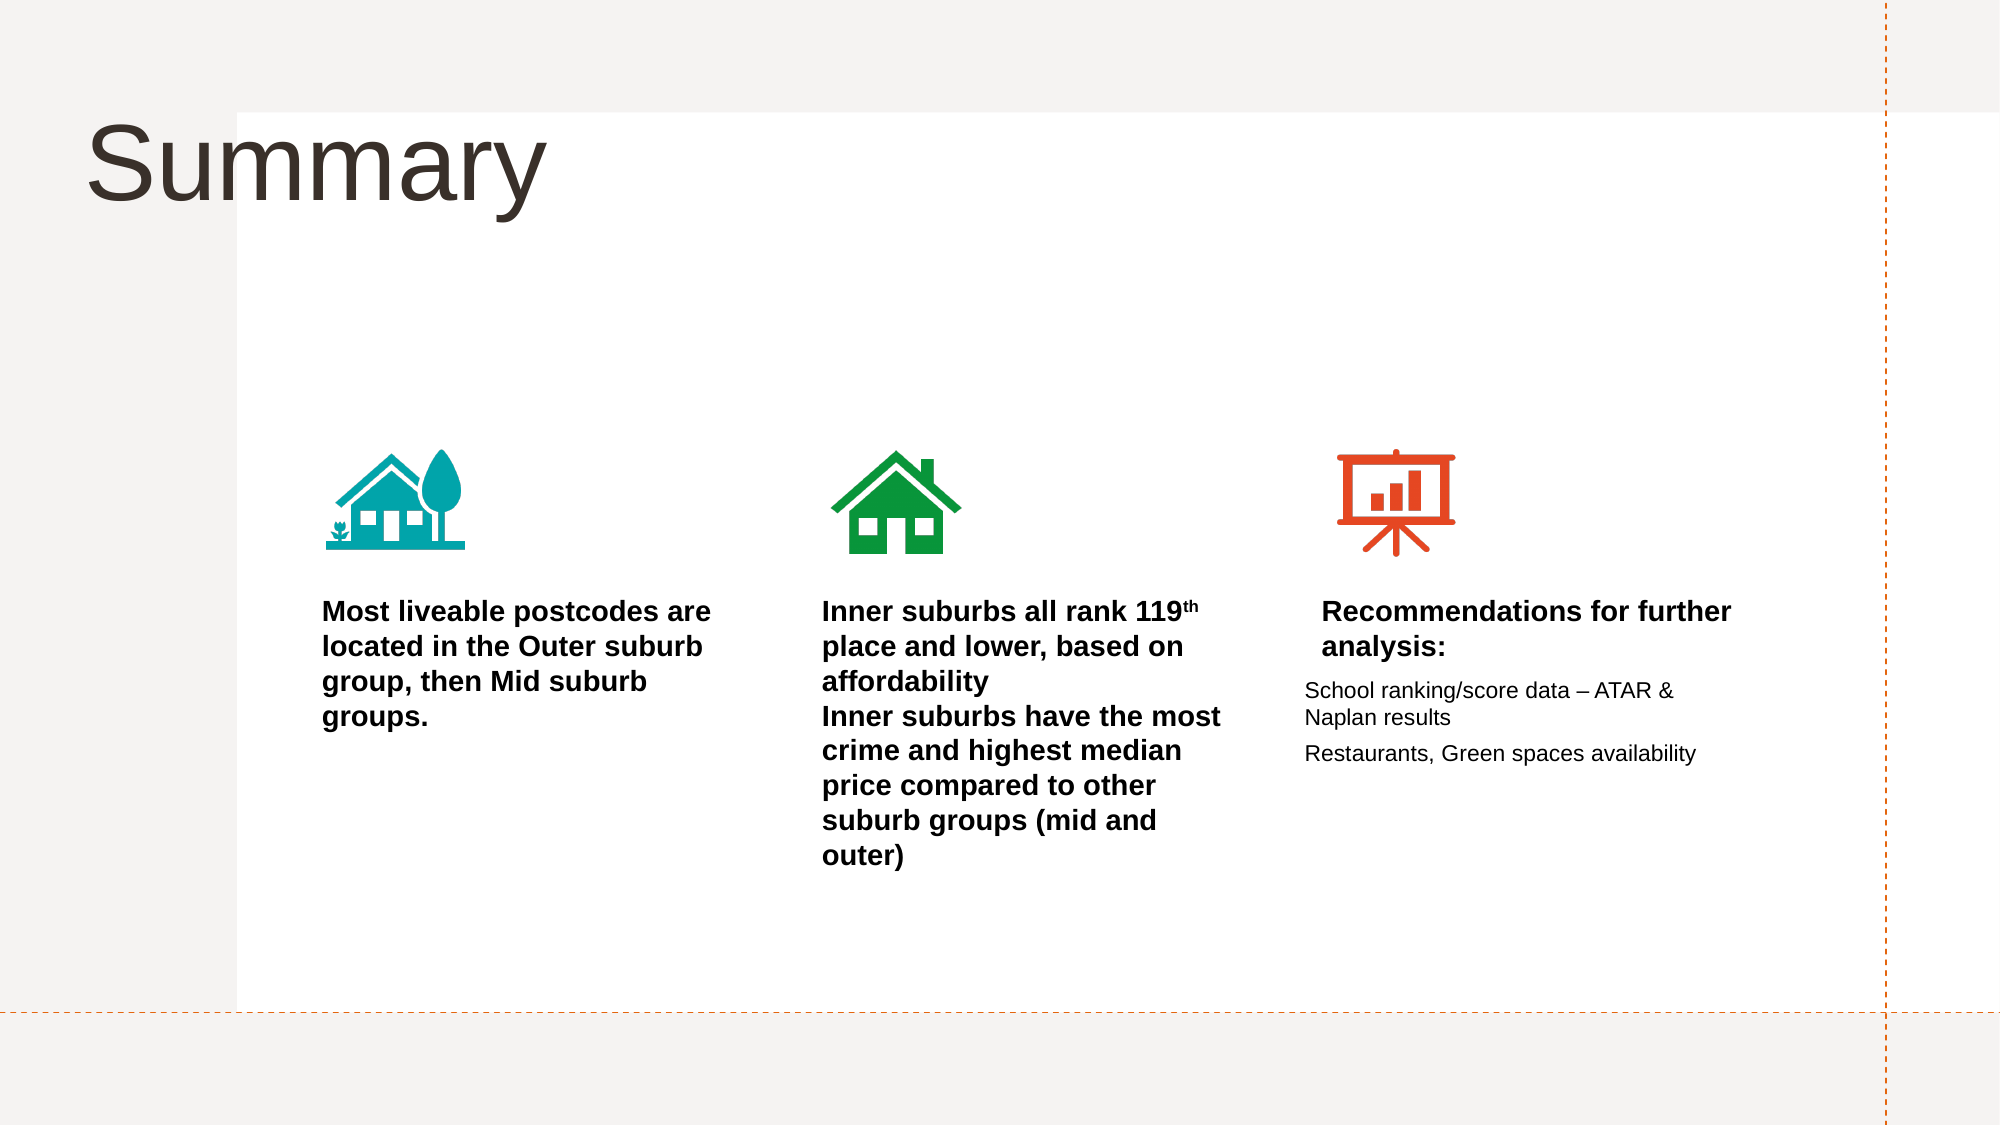

# Summary

Most liveable postcodes are located in the Outer suburb group, then Mid suburb groups.
Inner suburbs all rank 119th place and lower, based on affordability
Inner suburbs have the most crime and highest median price compared to other suburb groups (mid and outer)
Recommendations for further analysis:
School ranking/score data – ATAR & Naplan results
Restaurants, Green spaces availability